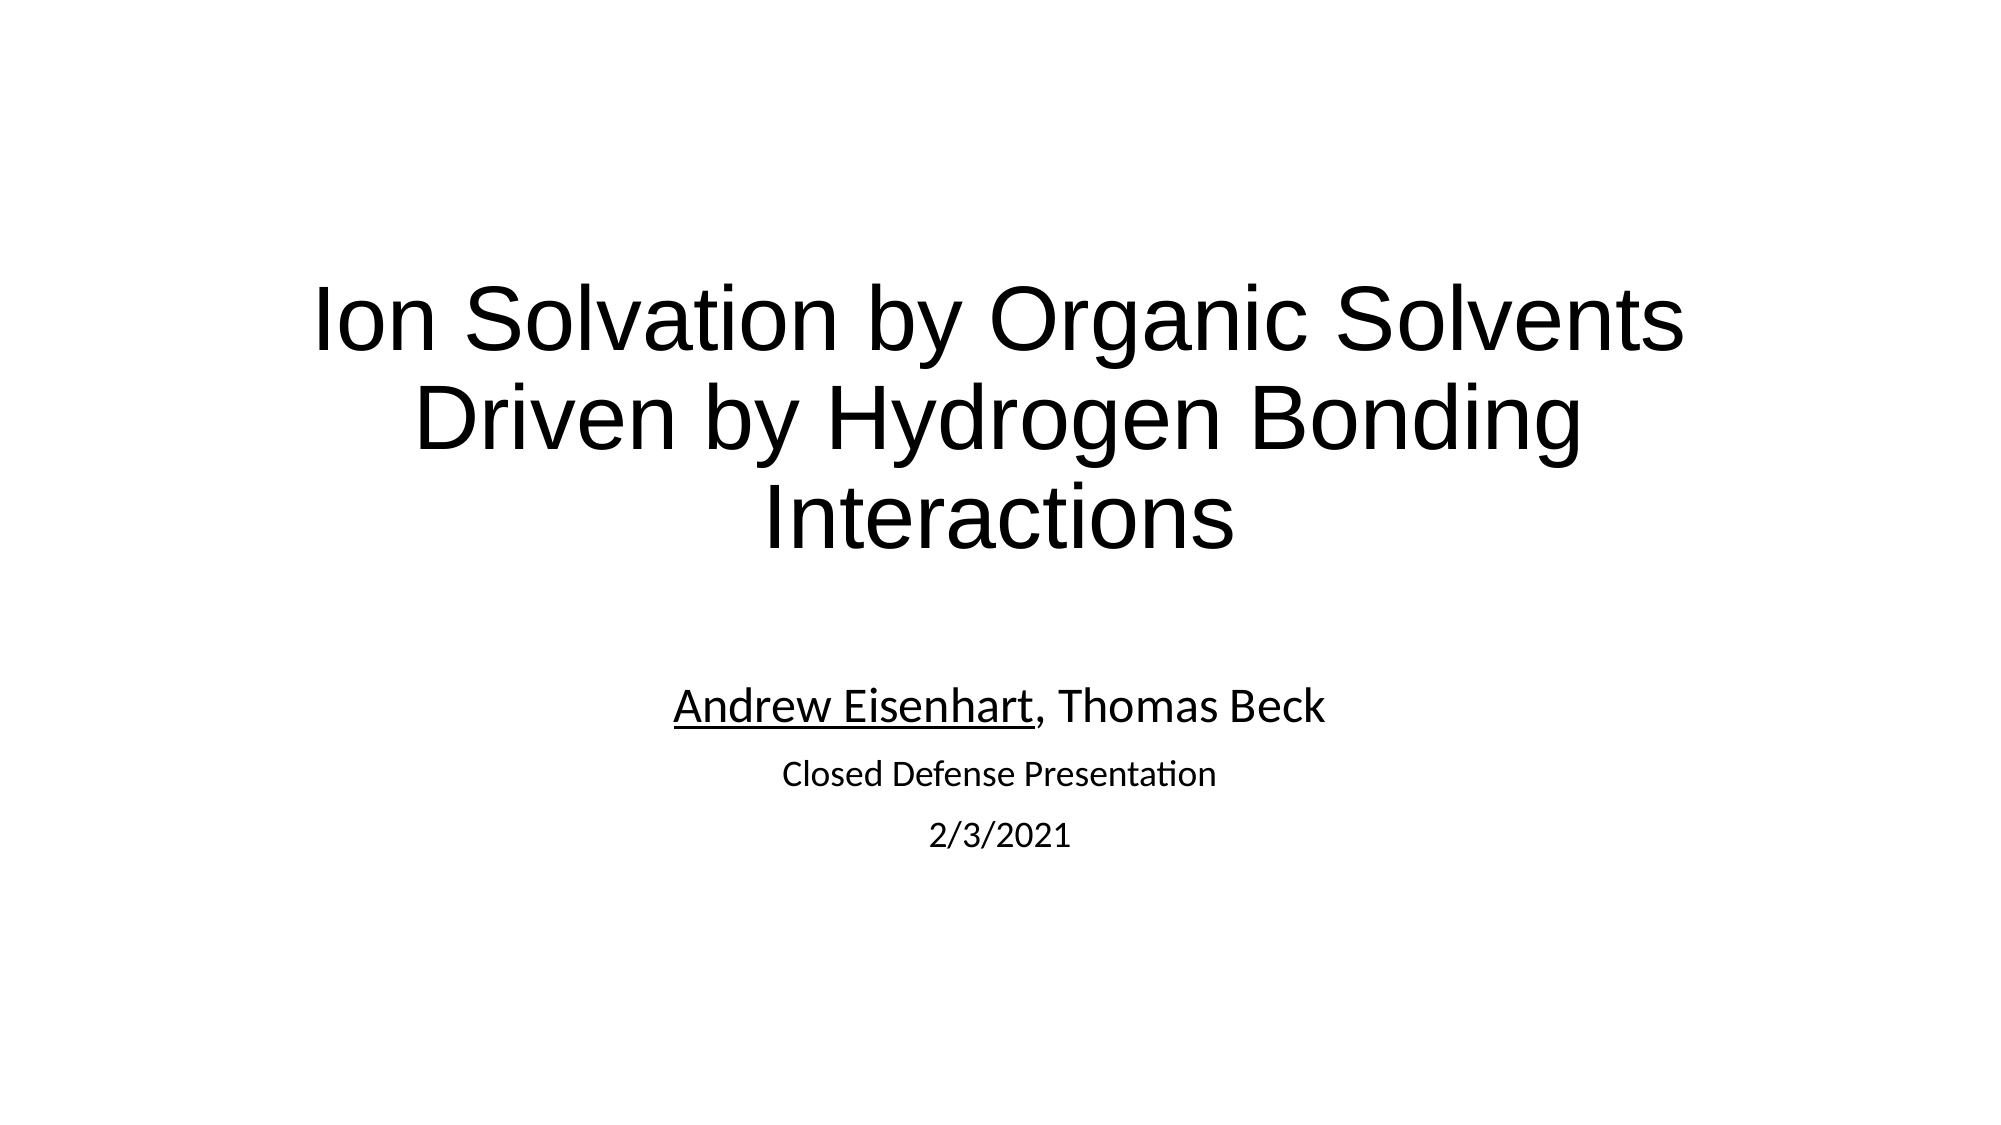

# Ion Solvation by Organic Solvents Driven by Hydrogen Bonding Interactions

Andrew Eisenhart, Thomas Beck
Closed Defense Presentation
2/3/2021